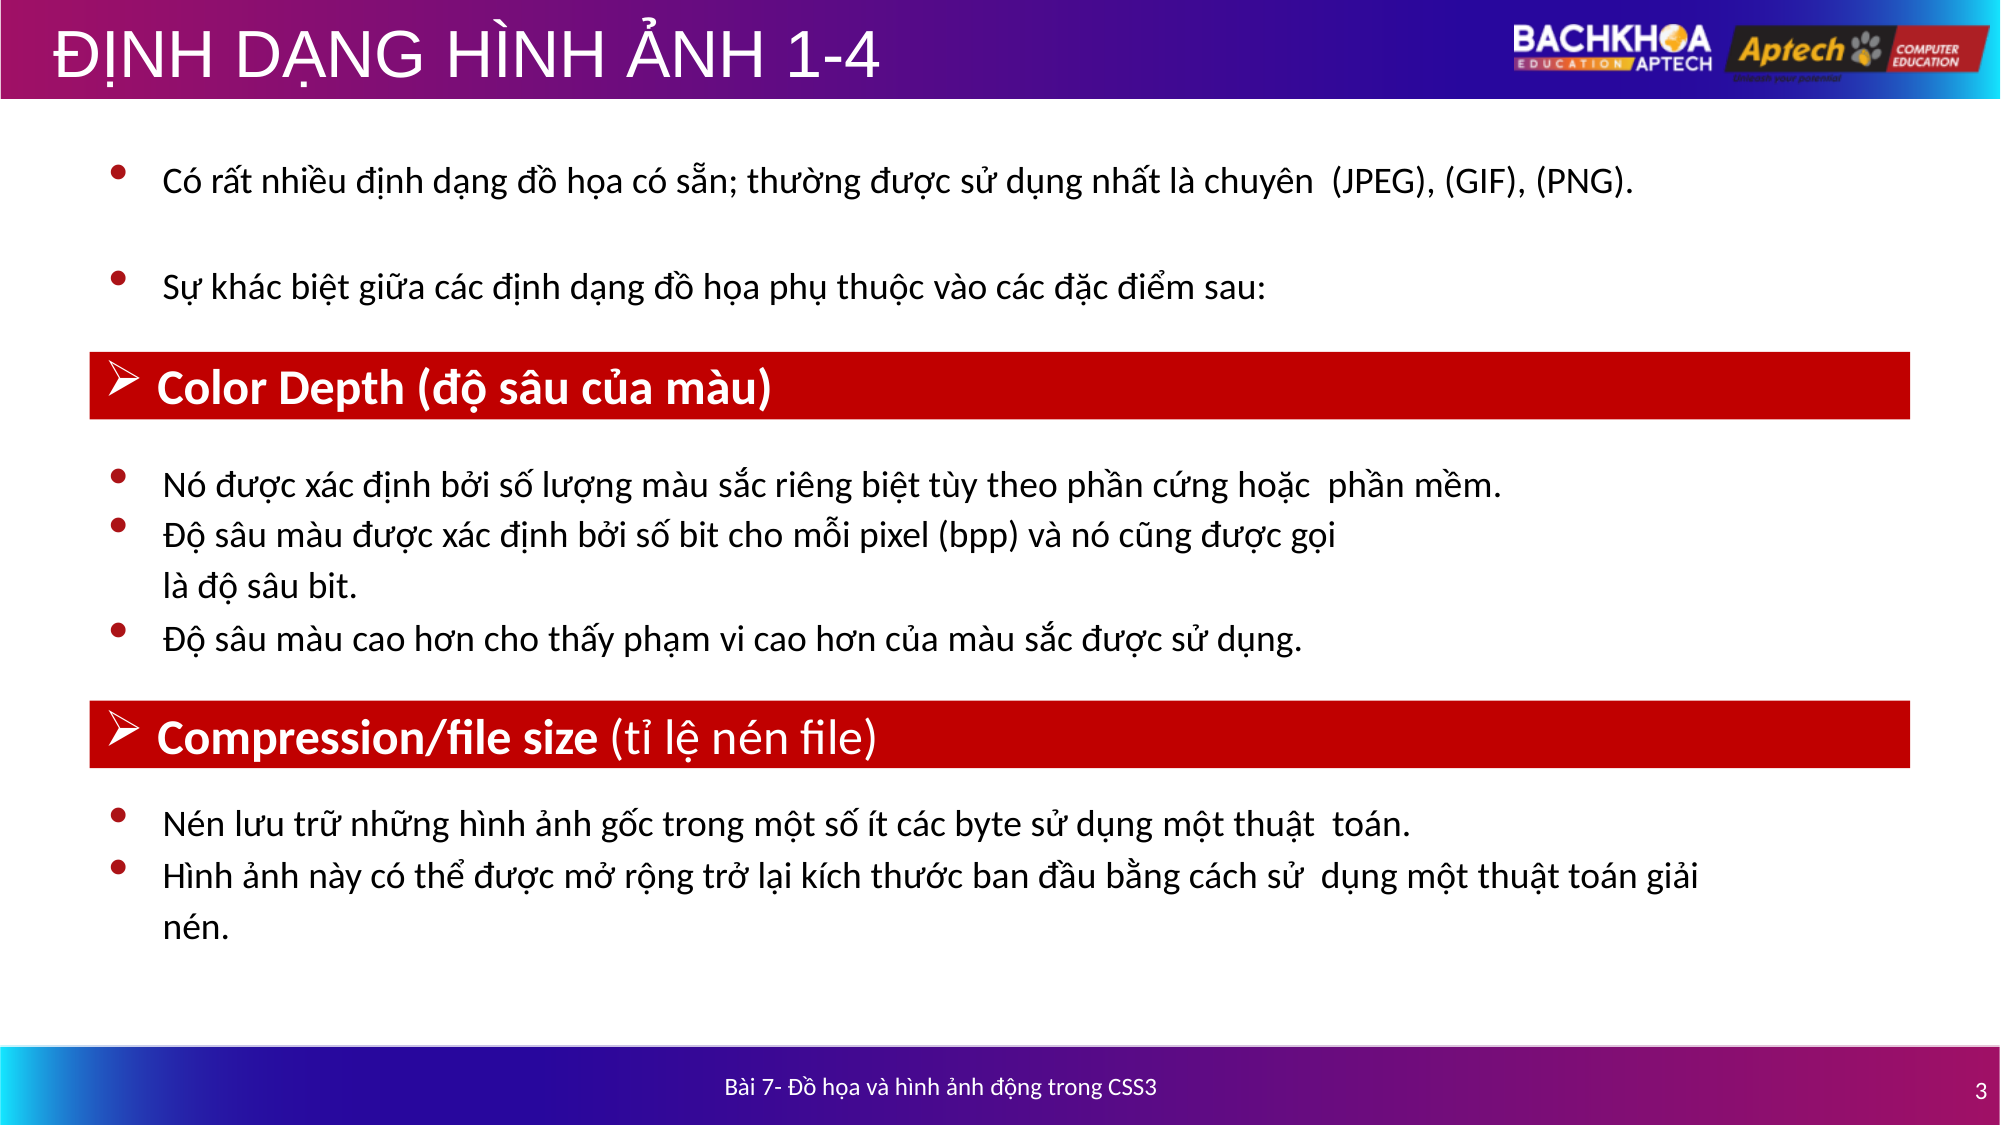

# ĐỊNH DẠNG HÌNH ẢNH 1-4
Có rất nhiều định dạng đồ họa có sẵn; thường được sử dụng nhất là chuyên  (JPEG), (GIF), (PNG).

Sự khác biệt giữa các định dạng đồ họa phụ thuộc vào các đặc điểm sau:
Color Depth (độ sâu của màu)
Nó được xác định bởi số lượng màu sắc riêng biệt tùy theo phần cứng hoặc  phần mềm.
Độ sâu màu được xác định bởi số bit cho mỗi pixel (bpp) và nó cũng được gọi
là độ sâu bit.
Độ sâu màu cao hơn cho thấy phạm vi cao hơn của màu sắc được sử dụng.
Compression/file size (tỉ lệ nén file)
Nén lưu trữ những hình ảnh gốc trong một số ít các byte sử dụng một thuật  toán.
Hình ảnh này có thể được mở rộng trở lại kích thước ban đầu bằng cách sử  dụng một thuật toán giải nén.

Bài 7- Đồ họa và hình ảnh động trong CSS3
3